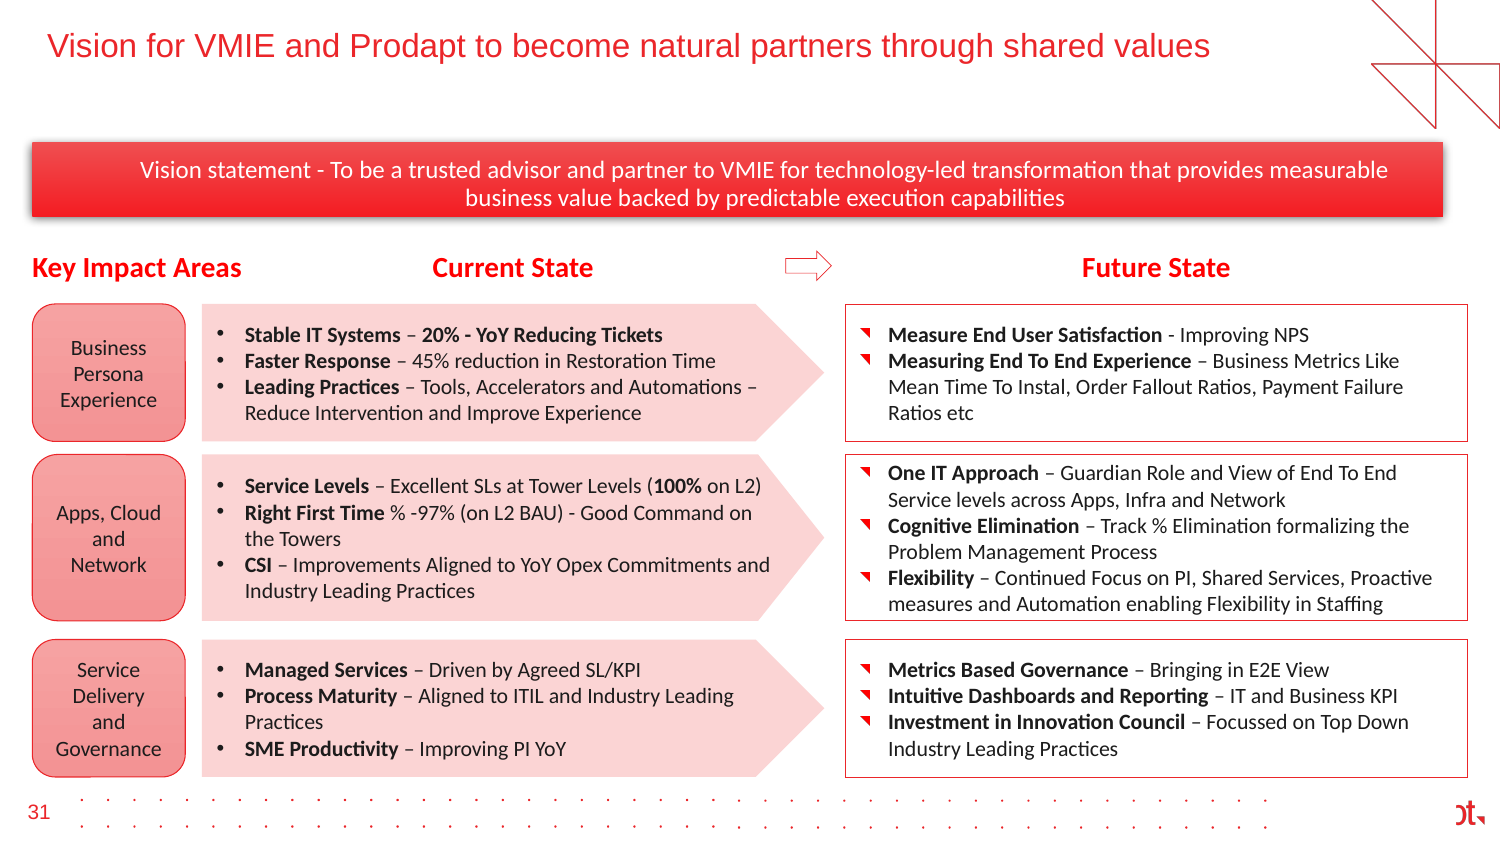

# Vision for VMIE and Prodapt to become natural partners through shared values
Vision statement - To be a trusted advisor and partner to VMIE for technology-led transformation that provides measurable business value backed by predictable execution capabilities
Key Impact Areas
Current State
Future State

Business Persona Experience
Stable IT Systems – 20% - YoY Reducing Tickets
Faster Response – 45% reduction in Restoration Time
Leading Practices – Tools, Accelerators and Automations – Reduce Intervention and Improve Experience
Measure End User Satisfaction - Improving NPS
Measuring End To End Experience – Business Metrics Like Mean Time To Instal, Order Fallout Ratios, Payment Failure Ratios etc
Apps, Cloud and Network
Service Levels – Excellent SLs at Tower Levels (100% on L2)
Right First Time % -97% (on L2 BAU) - Good Command on the Towers
CSI – Improvements Aligned to YoY Opex Commitments and Industry Leading Practices
One IT Approach – Guardian Role and View of End To End Service levels across Apps, Infra and Network
Cognitive Elimination – Track % Elimination formalizing the Problem Management Process
Flexibility – Continued Focus on PI, Shared Services, Proactive measures and Automation enabling Flexibility in Staffing
Service Delivery and Governance
Managed Services – Driven by Agreed SL/KPI
Process Maturity – Aligned to ITIL and Industry Leading Practices
SME Productivity – Improving PI YoY
Metrics Based Governance – Bringing in E2E View
Intuitive Dashboards and Reporting – IT and Business KPI
Investment in Innovation Council – Focussed on Top Down Industry Leading Practices